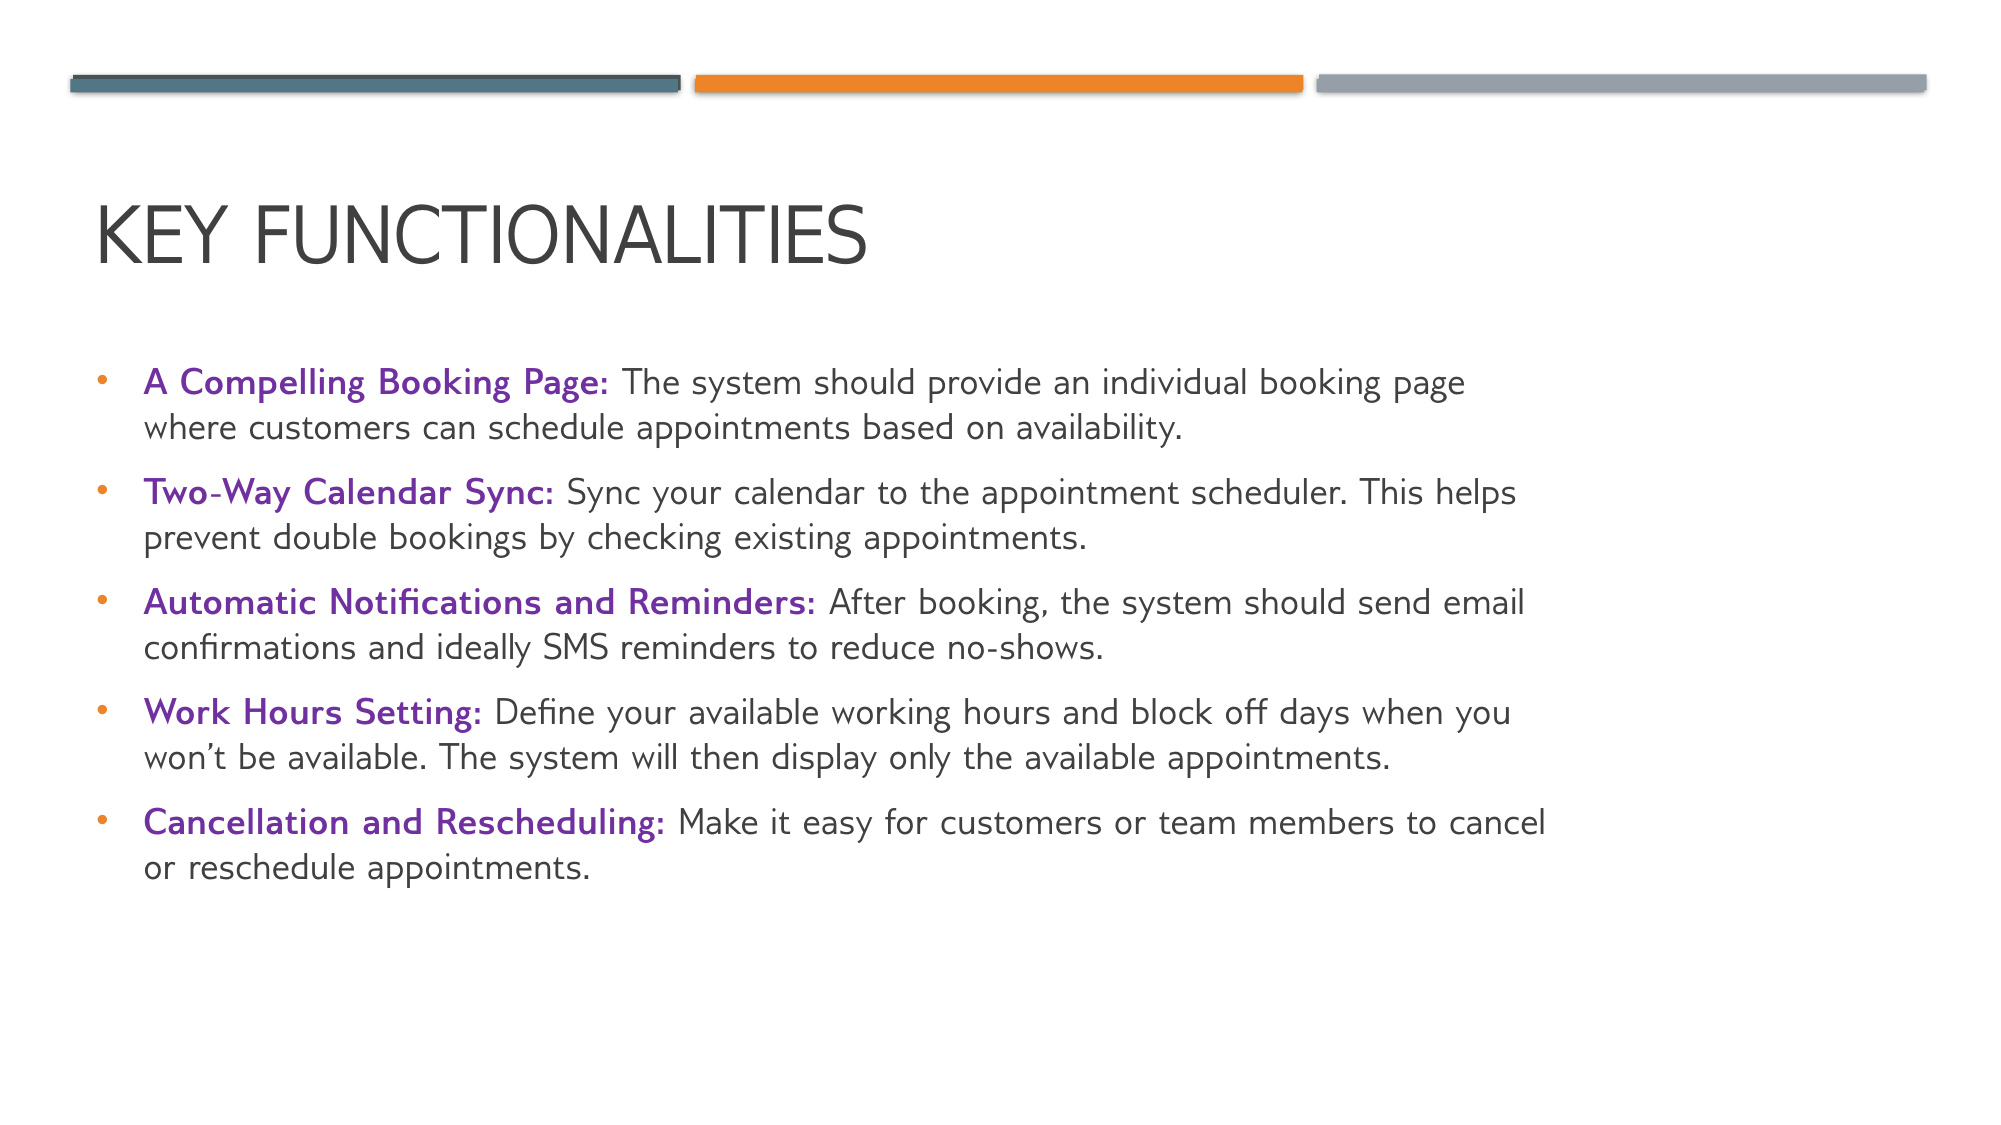

# Key Functionalities
A Compelling Booking Page: The system should provide an individual booking page where customers can schedule appointments based on availability.
Two-Way Calendar Sync: Sync your calendar to the appointment scheduler. This helps prevent double bookings by checking existing appointments.
Automatic Notifications and Reminders: After booking, the system should send email confirmations and ideally SMS reminders to reduce no-shows.
Work Hours Setting: Define your available working hours and block off days when you won’t be available. The system will then display only the available appointments.
Cancellation and Rescheduling: Make it easy for customers or team members to cancel or reschedule appointments.